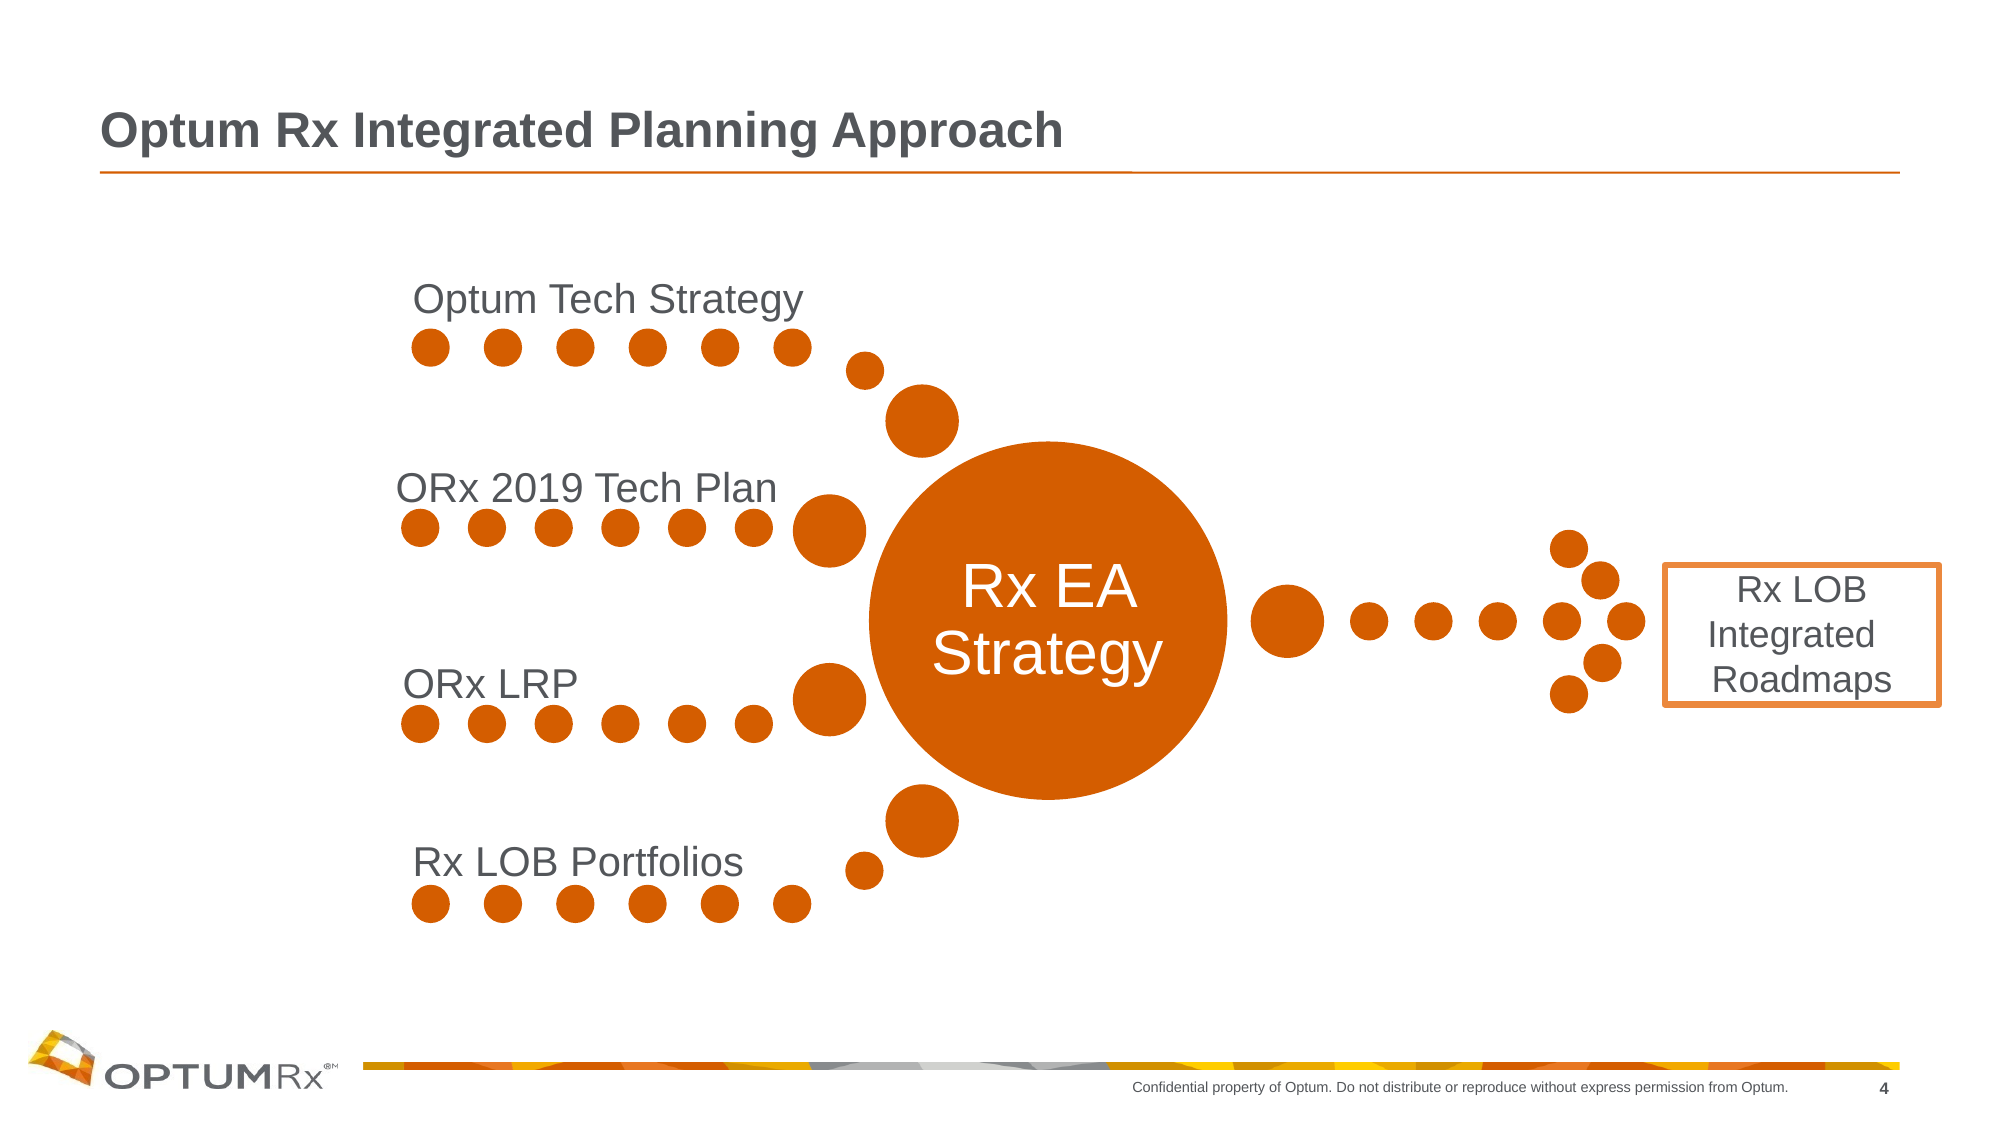

# Optum Rx Integrated Planning Approach
Rx EA Strategy
Optum Tech Strategy
ORx 2019 Tech Plan
ORx LRP
Rx LOB Portfolios

Rx LOB
Integrated
Roadmaps